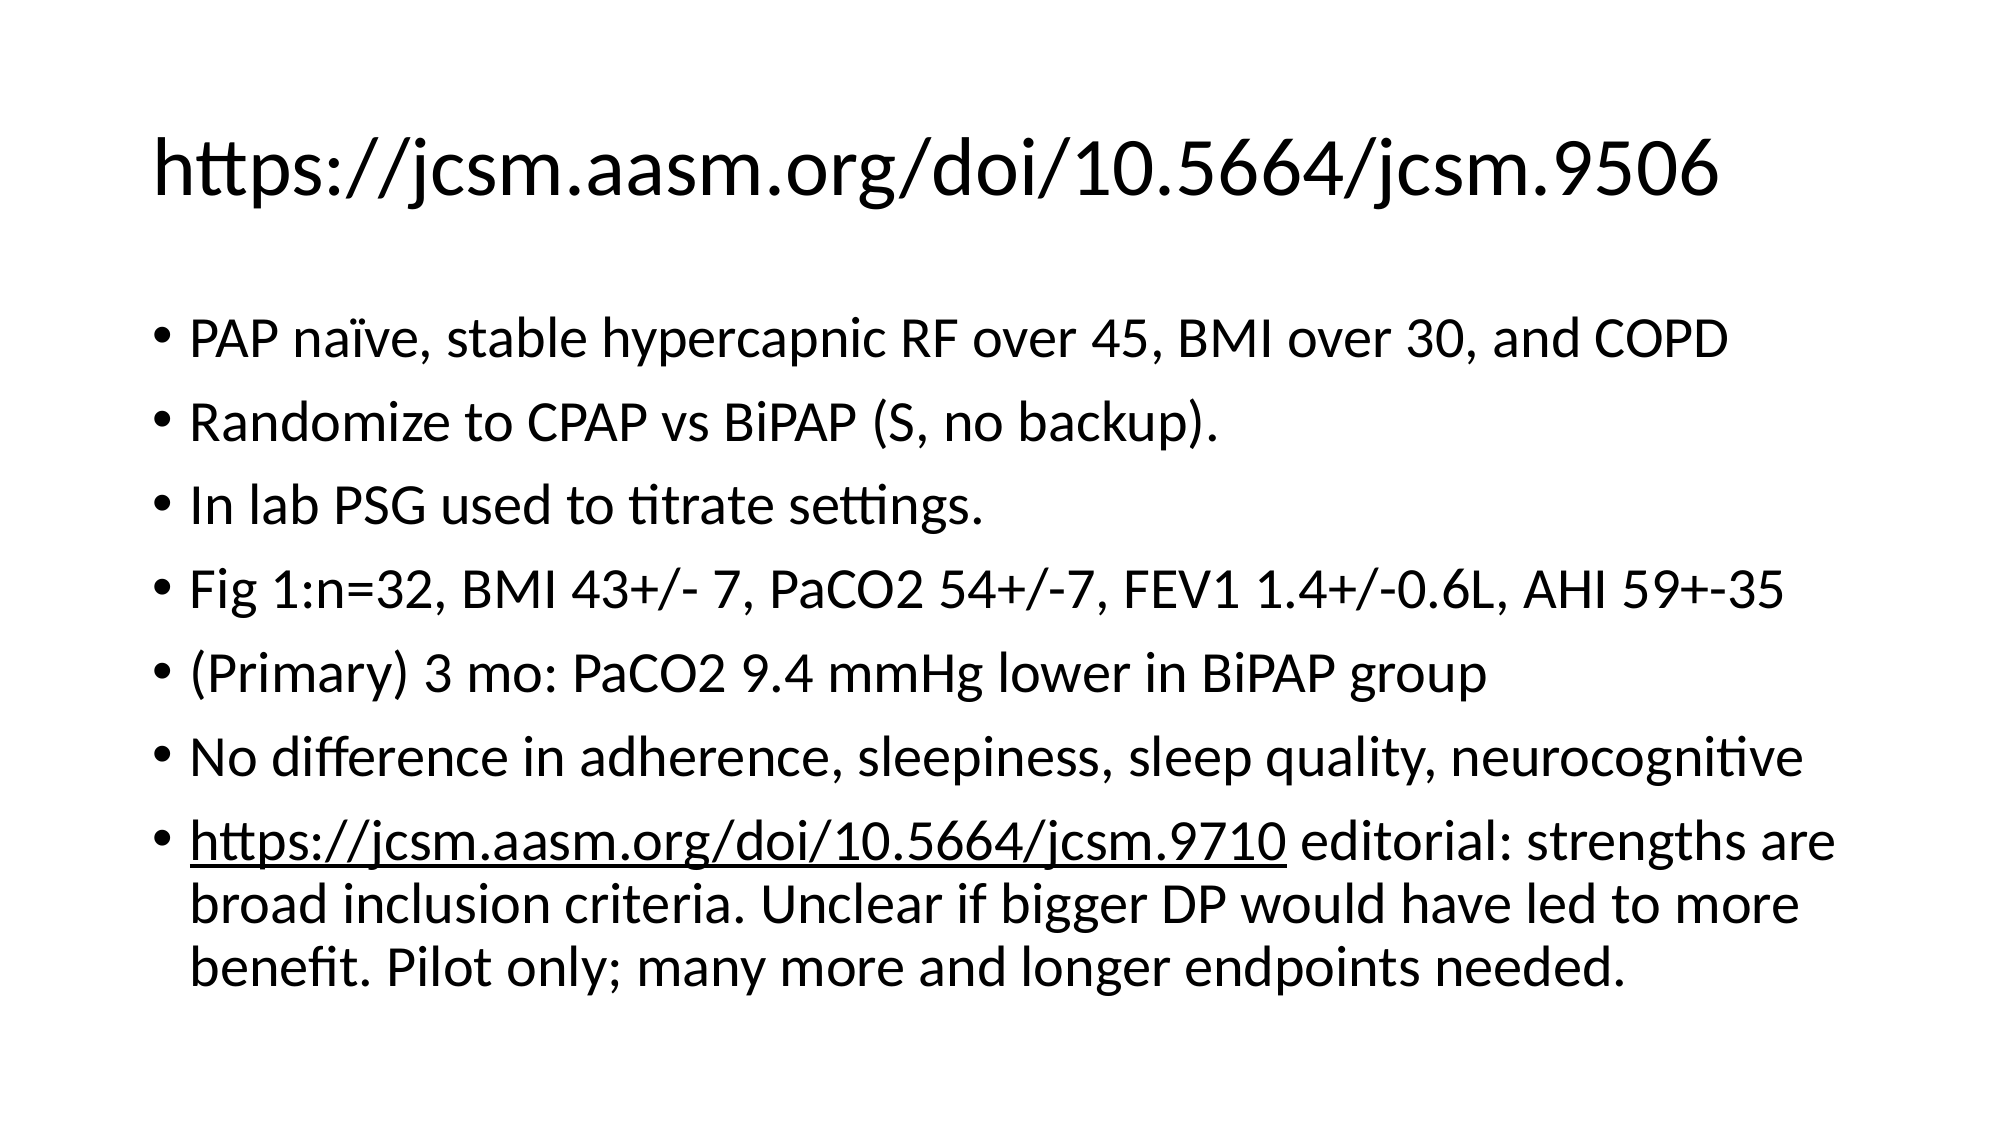

# https://jcsm.aasm.org/doi/10.5664/jcsm.9506
PAP naïve, stable hypercapnic RF over 45, BMI over 30, and COPD
Randomize to CPAP vs BiPAP (S, no backup).
In lab PSG used to titrate settings.
Fig 1:n=32, BMI 43+/- 7, PaCO2 54+/-7, FEV1 1.4+/-0.6L, AHI 59+-35
(Primary) 3 mo: PaCO2 9.4 mmHg lower in BiPAP group
No difference in adherence, sleepiness, sleep quality, neurocognitive
https://jcsm.aasm.org/doi/10.5664/jcsm.9710 editorial: strengths are broad inclusion criteria. Unclear if bigger DP would have led to more benefit. Pilot only; many more and longer endpoints needed.